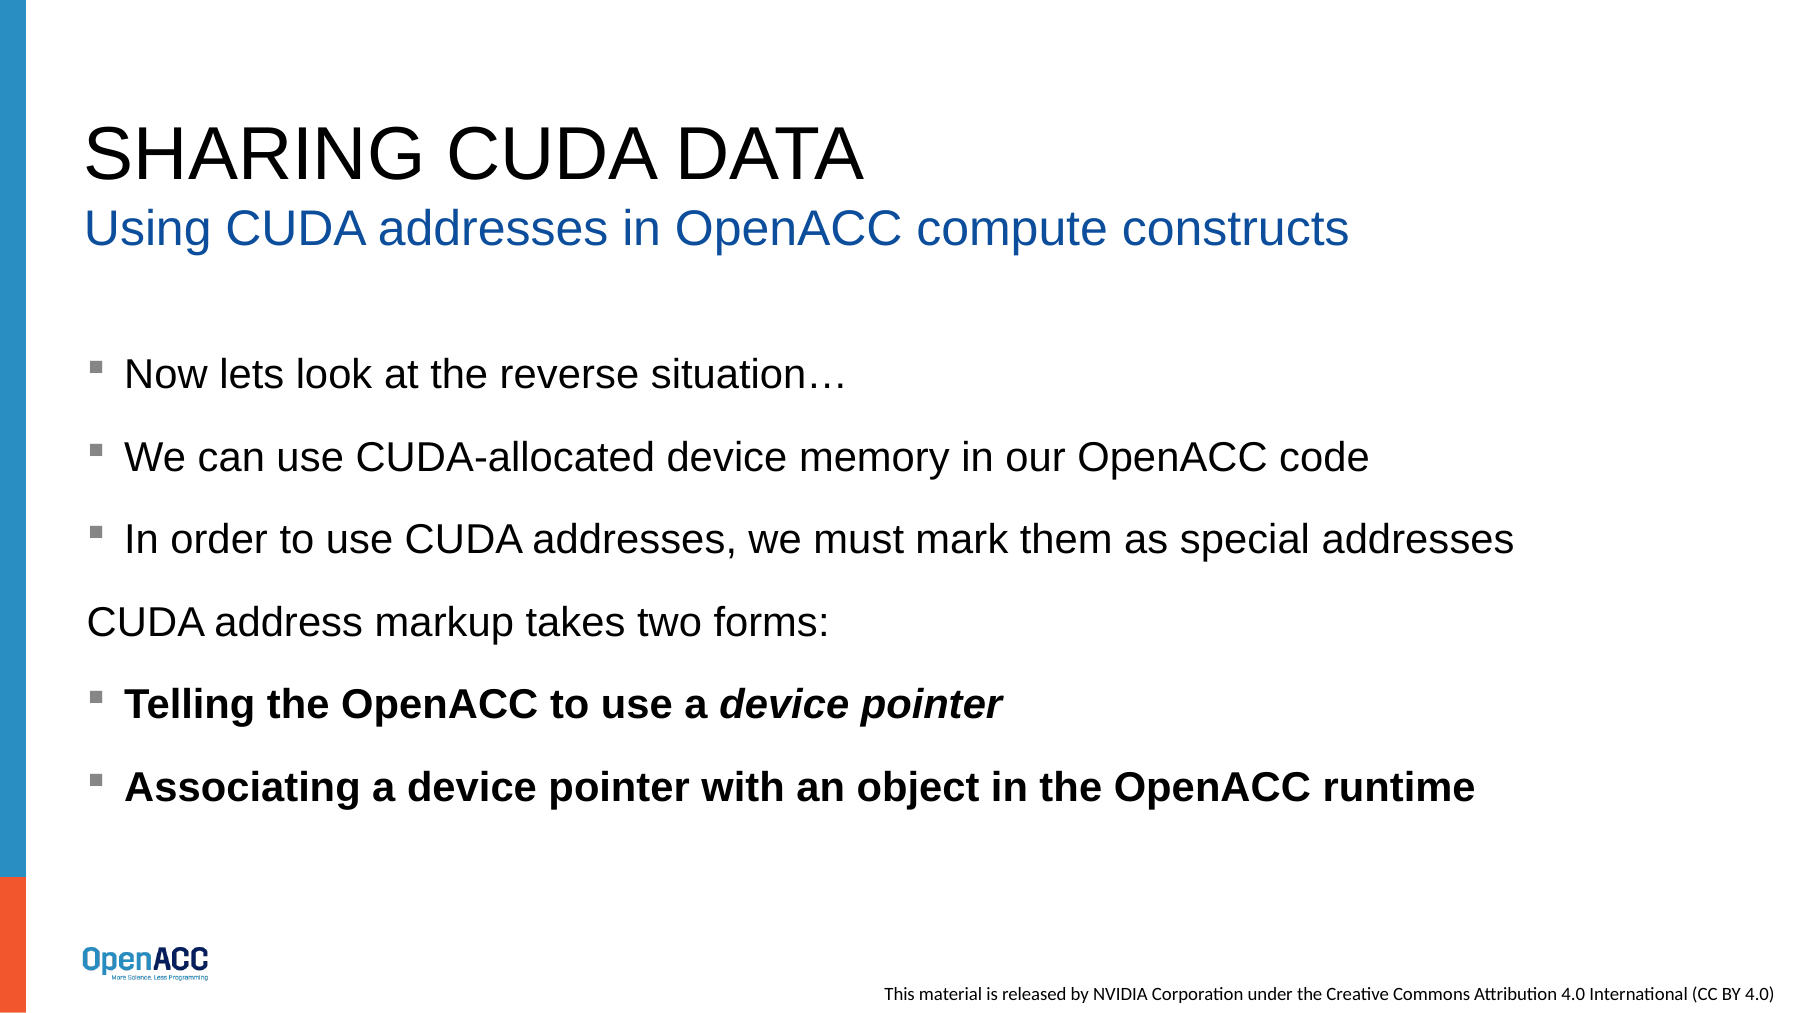

# Sharing cuda data
Using CUDA addresses in OpenACC compute constructs
Now lets look at the reverse situation…
We can use CUDA-allocated device memory in our OpenACC code
In order to use CUDA addresses, we must mark them as special addresses
CUDA address markup takes two forms:
Telling the OpenACC to use a device pointer
Associating a device pointer with an object in the OpenACC runtime